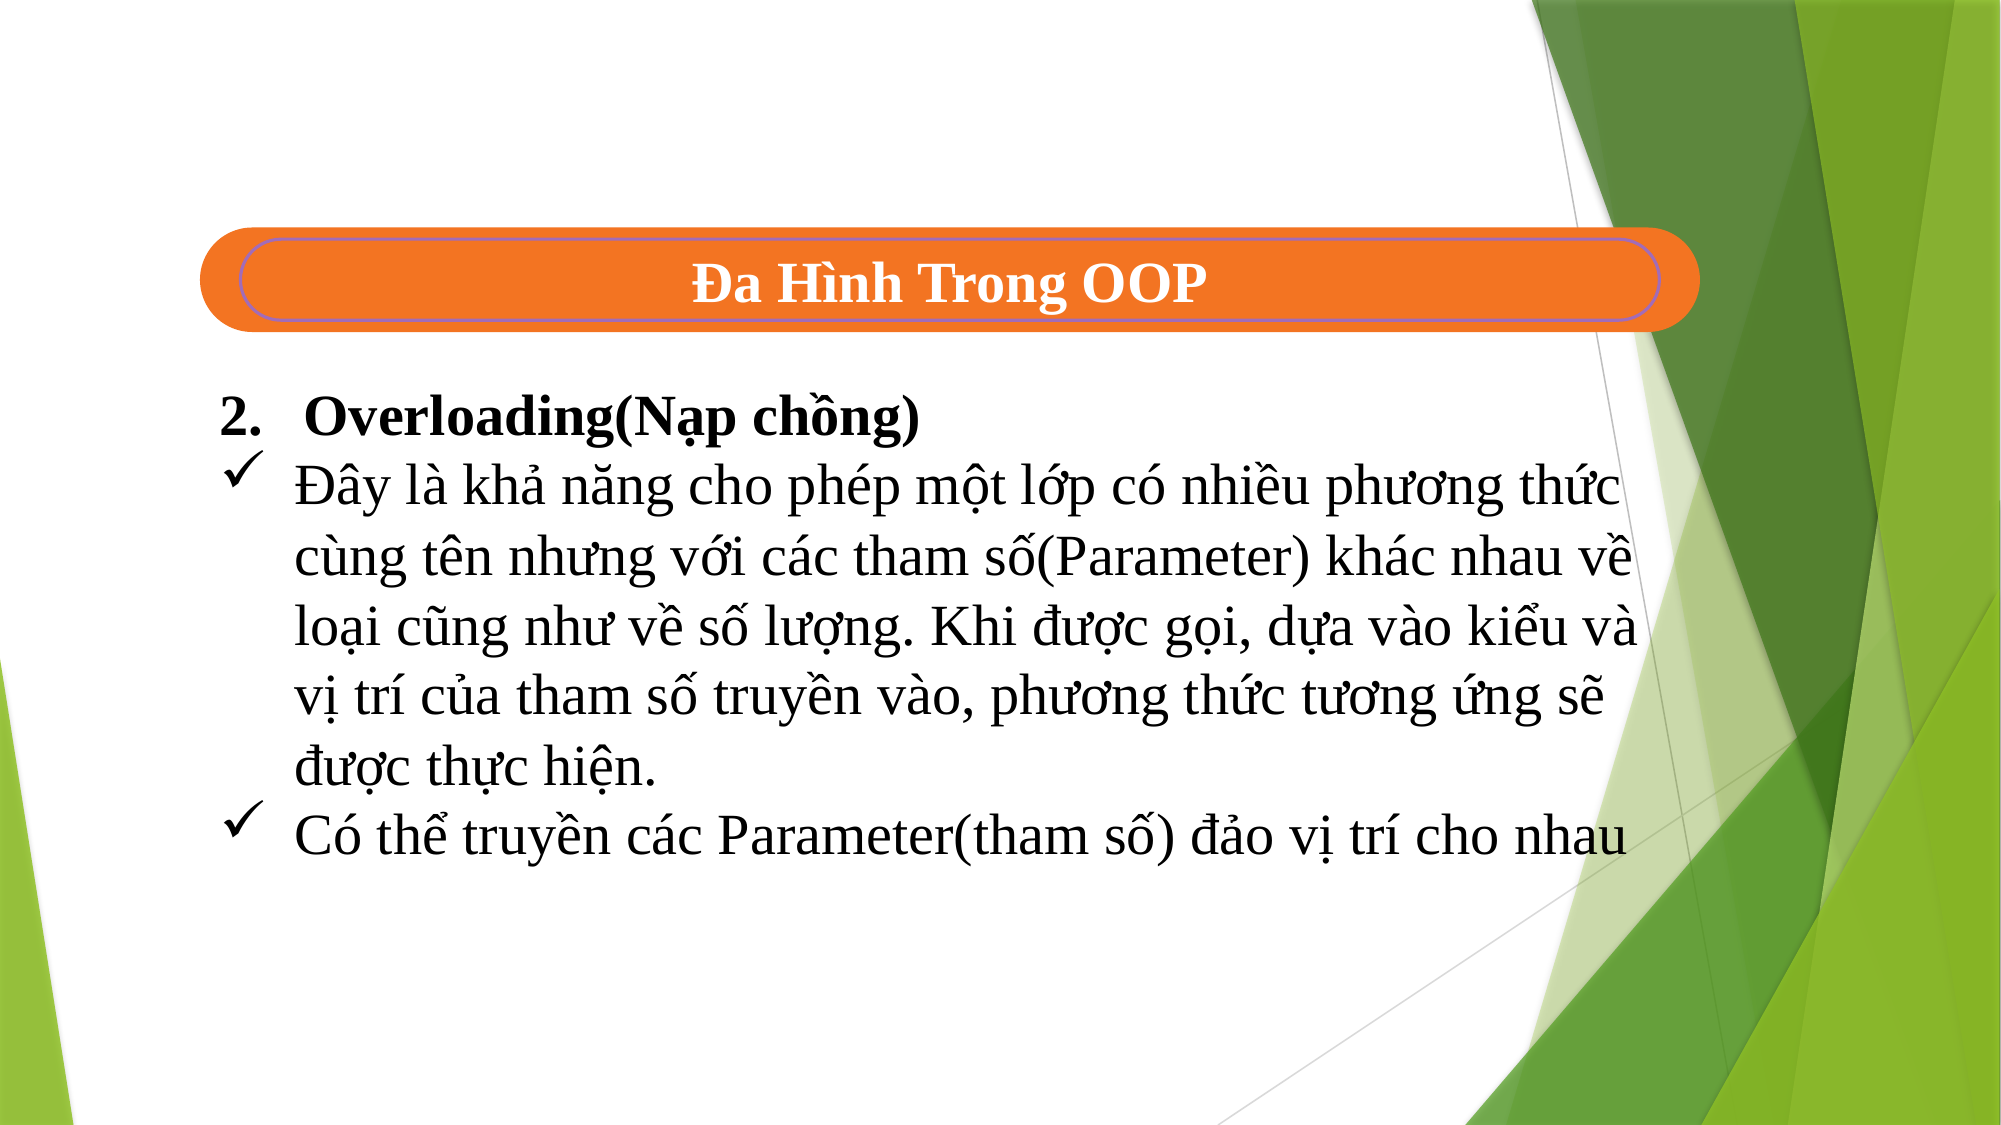

Đa Hình Trong OOP
Overloading(Nạp chồng)
Đây là khả năng cho phép một lớp có nhiều phương thức cùng tên nhưng với các tham số(Parameter) khác nhau về loại cũng như về số lượng. Khi được gọi, dựa vào kiểu và vị trí của tham số truyền vào, phương thức tương ứng sẽ được thực hiện.
Có thể truyền các Parameter(tham số) đảo vị trí cho nhau